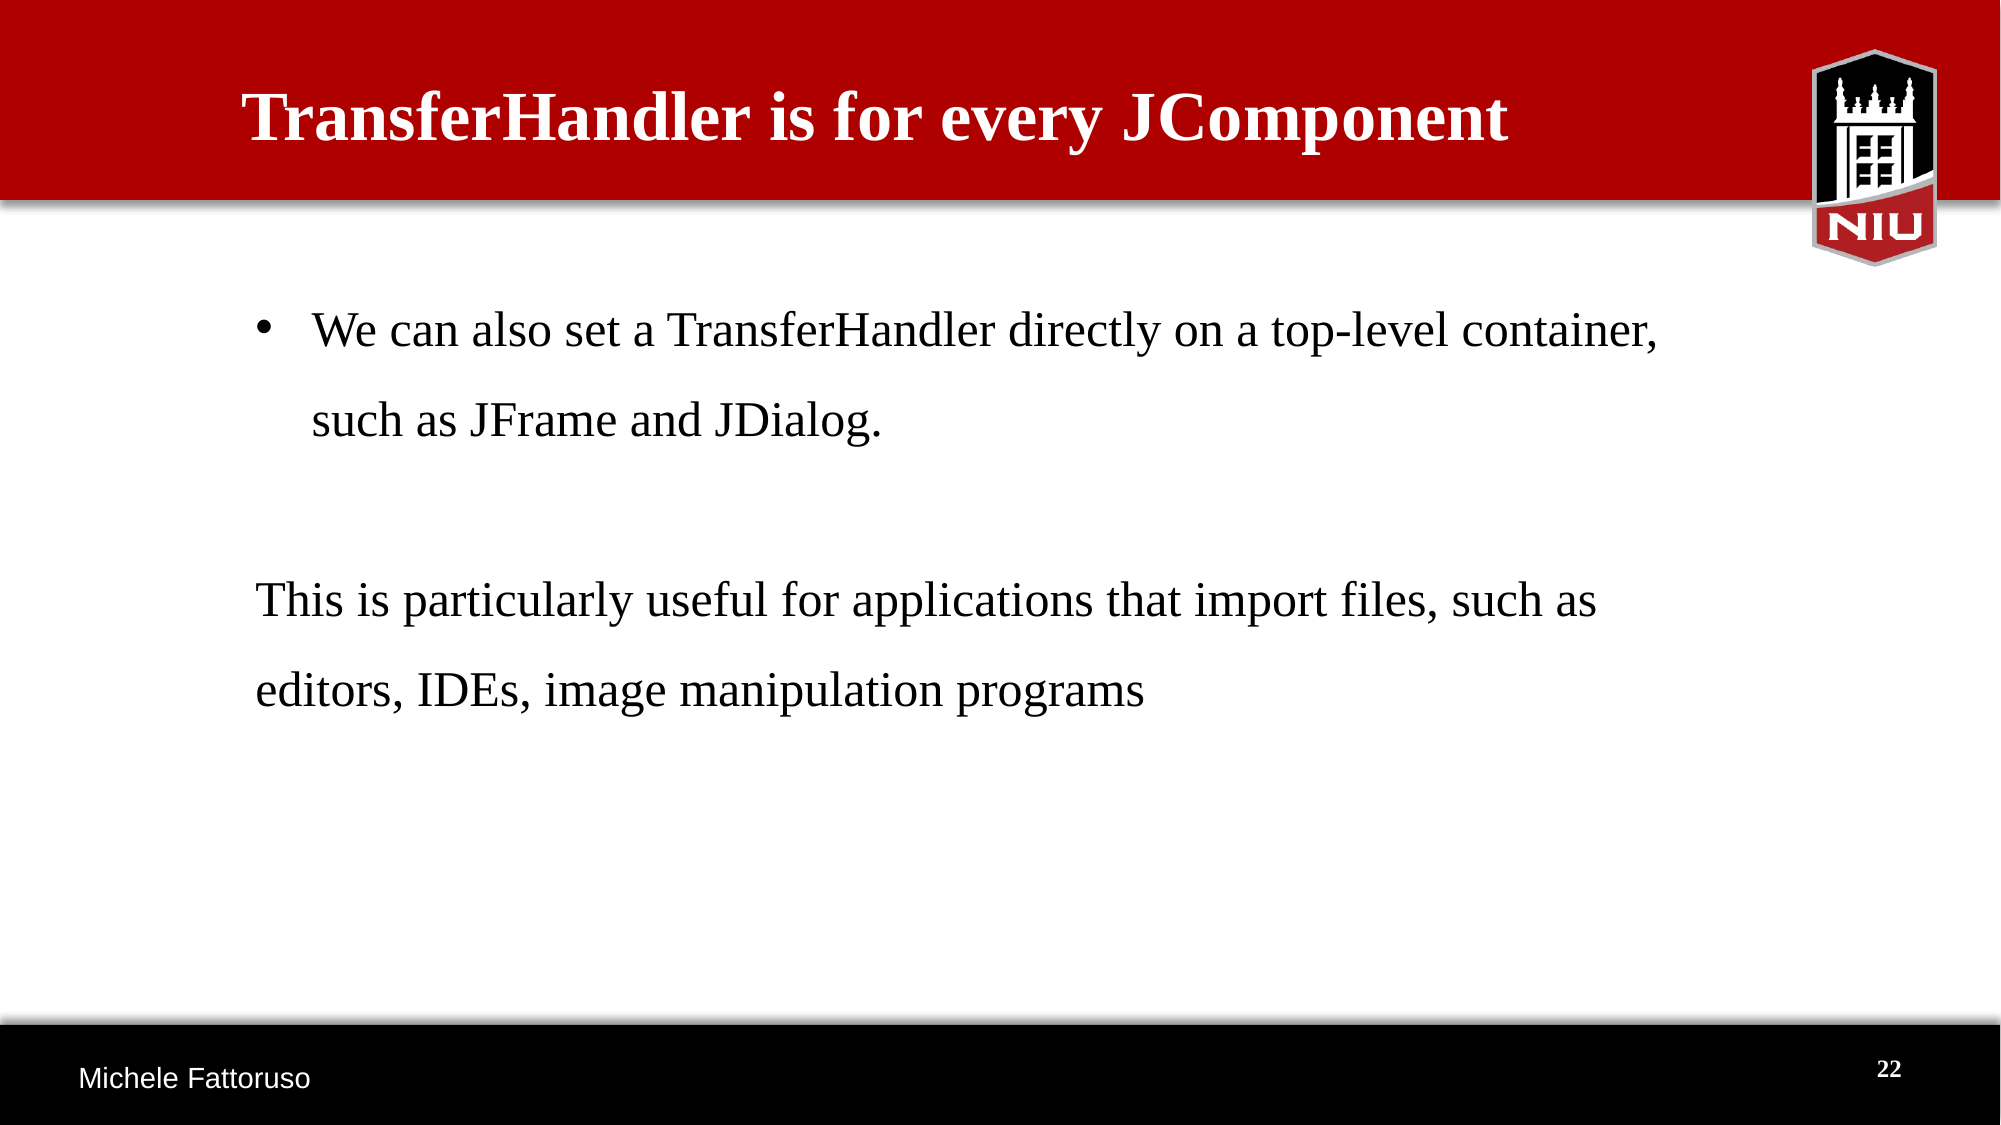

TransferHandler is for every JComponent

We can also set a TransferHandler directly on a top-level container, such as JFrame and JDialog.

This is particularly useful for applications that import files, such as editors, IDEs, image manipulation programs
22
Michele Fattoruso